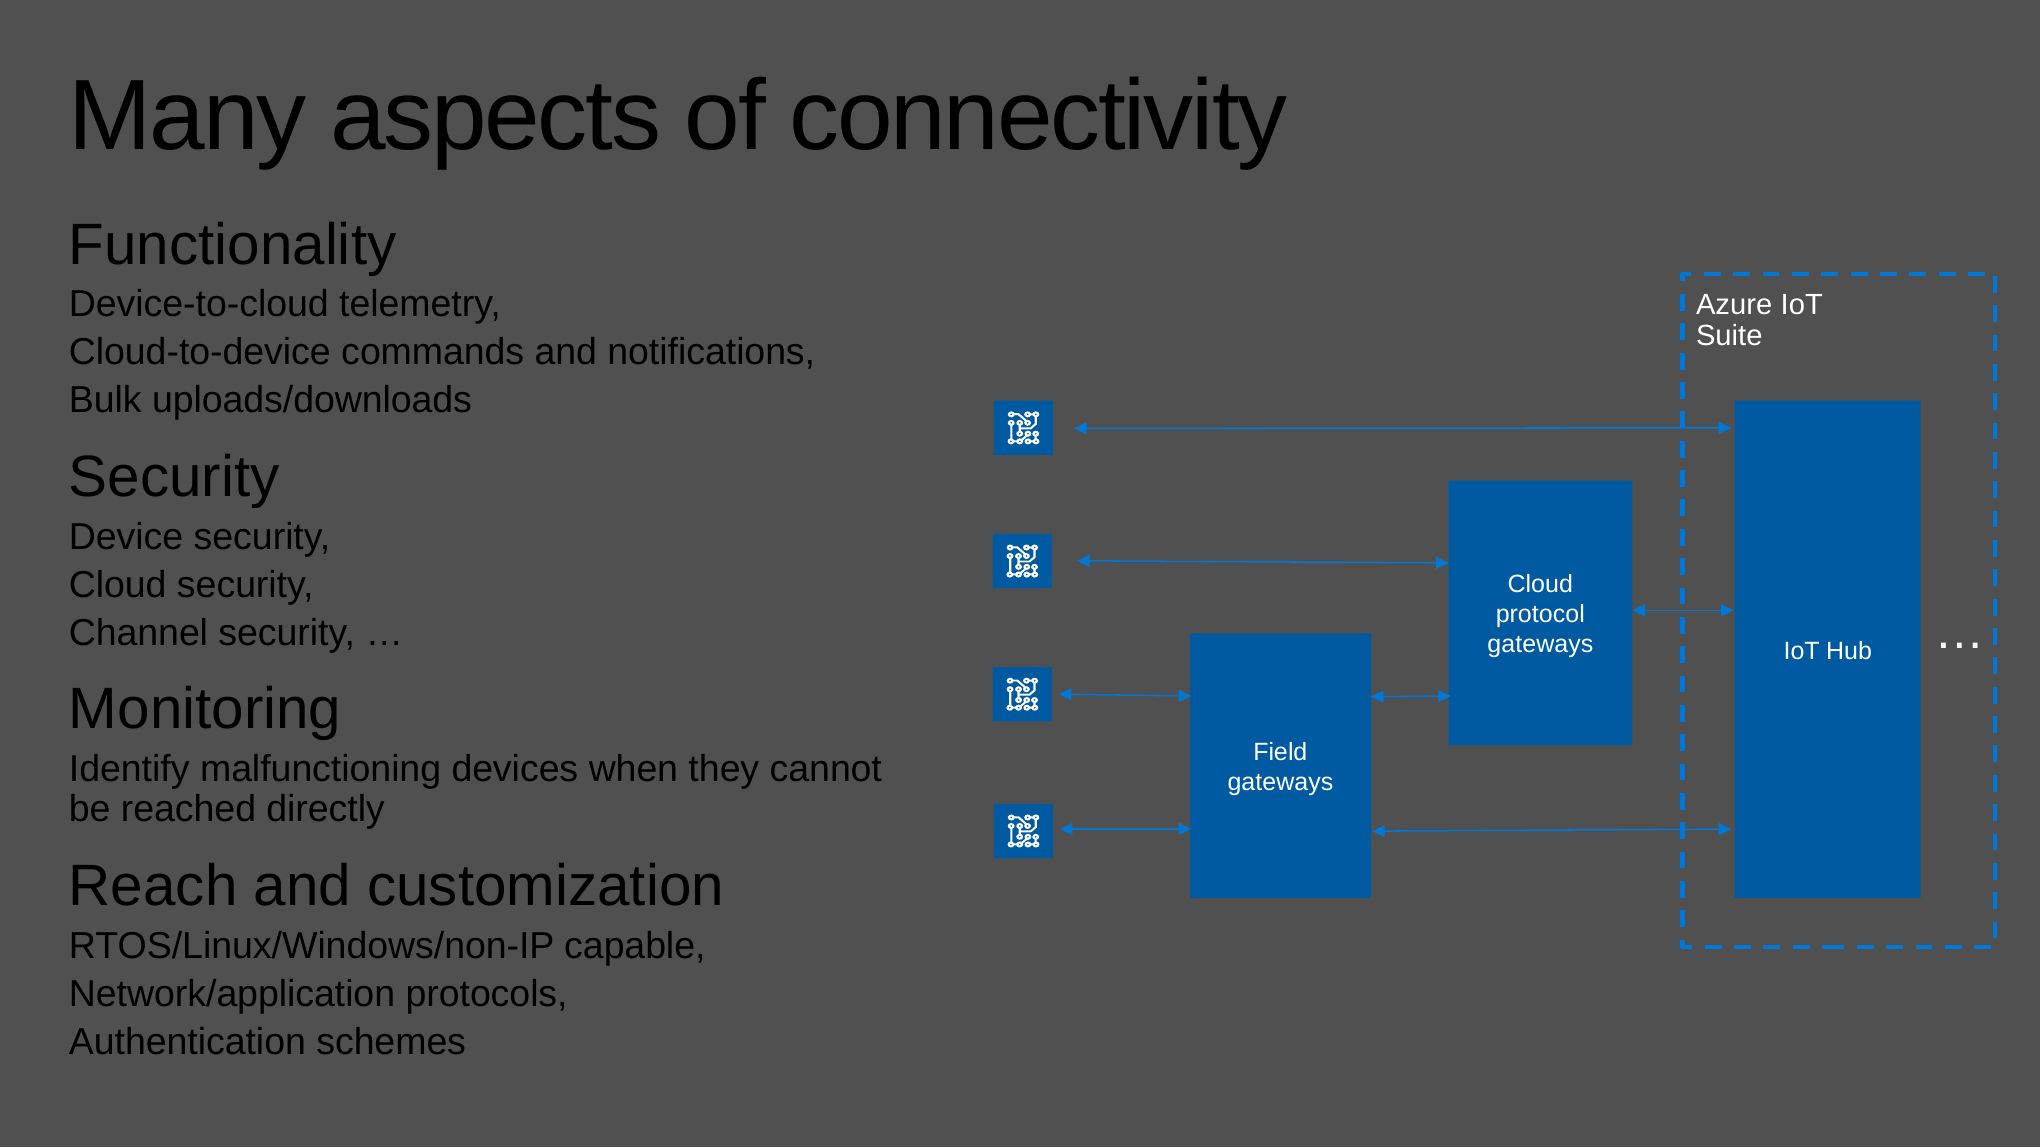

# Many aspects of connectivity
Functionality
Device-to-cloud telemetry,
Cloud-to-device commands and notifications,
Bulk uploads/downloads
Security
Device security,
Cloud security,
Channel security, …
Monitoring
Identify malfunctioning devices when they cannot be reached directly
Reach and customization
RTOS/Linux/Windows/non-IP capable,
Network/application protocols,
Authentication schemes
Azure IoT Suite

IoT Hub

Cloud protocol
gateways

Field gateways

…